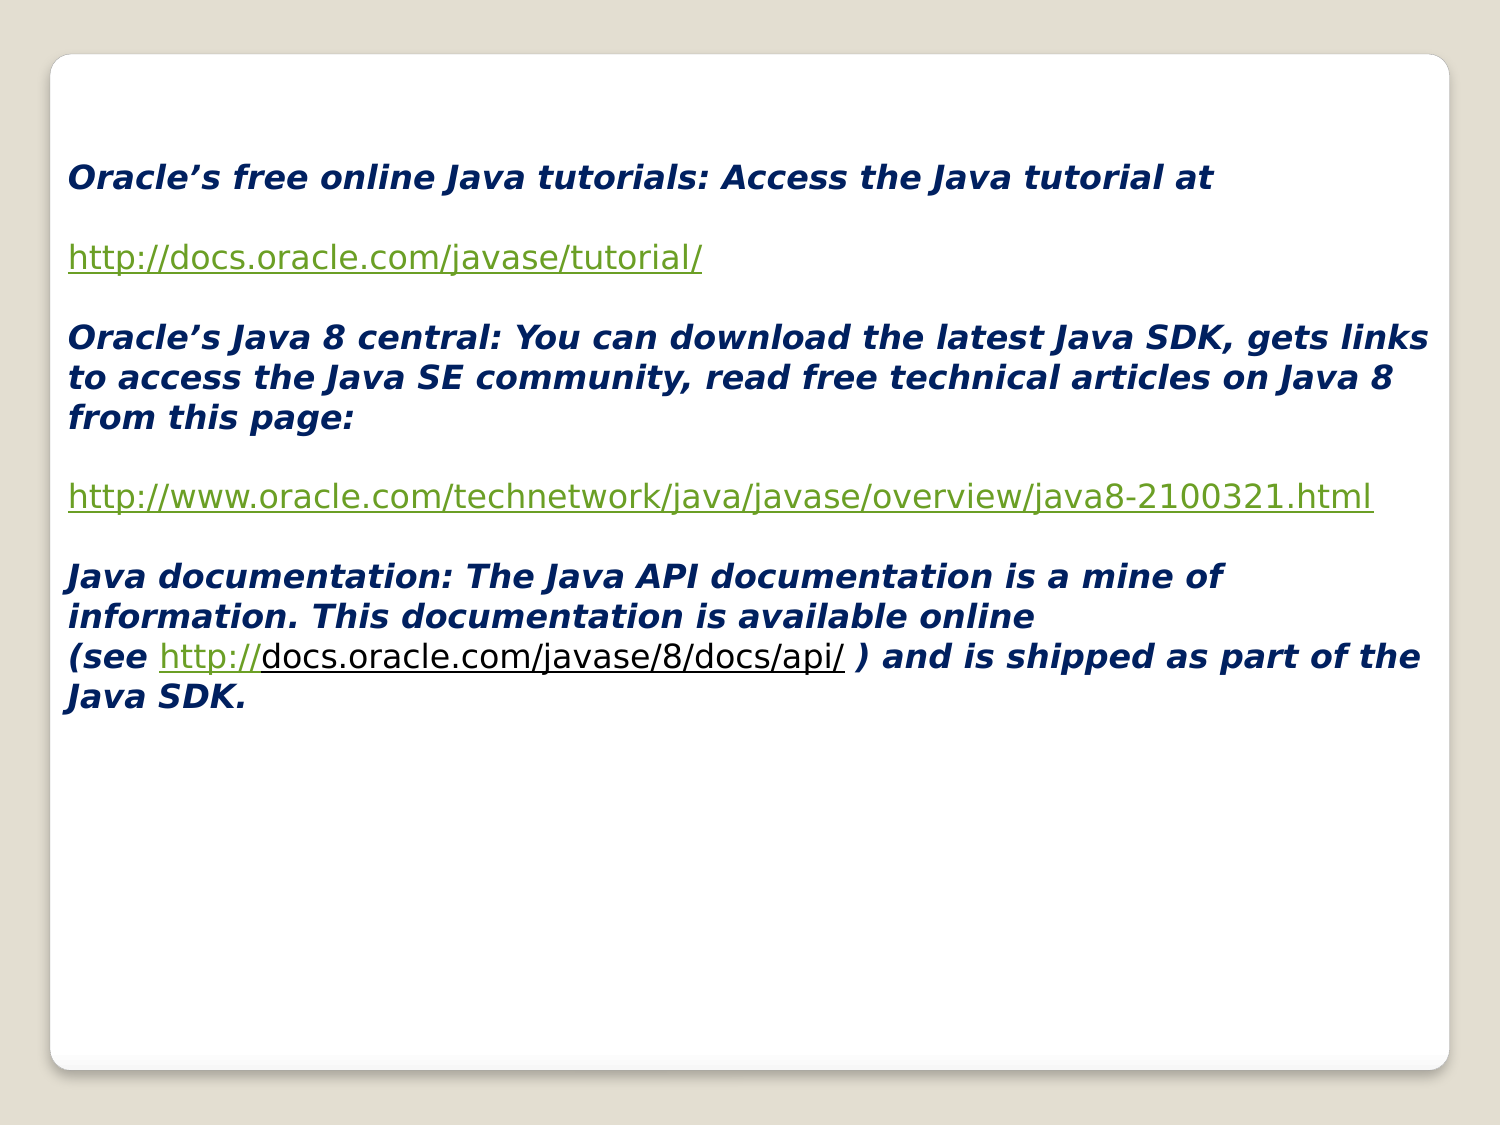

Oracle’s free online Java tutorials: Access the Java tutorial at

http://docs.oracle.com/javase/tutorial/

Oracle’s Java 8 central: You can download the latest Java SDK, gets links to access the Java SE community, read free technical articles on Java 8 from this page:

http://www.oracle.com/technetwork/java/javase/overview/java8-2100321.html

Java documentation: The Java API documentation is a mine of information. This documentation is available online
(see http://docs.oracle.com/javase/8/docs/api/ ) and is shipped as part of the Java SDK.